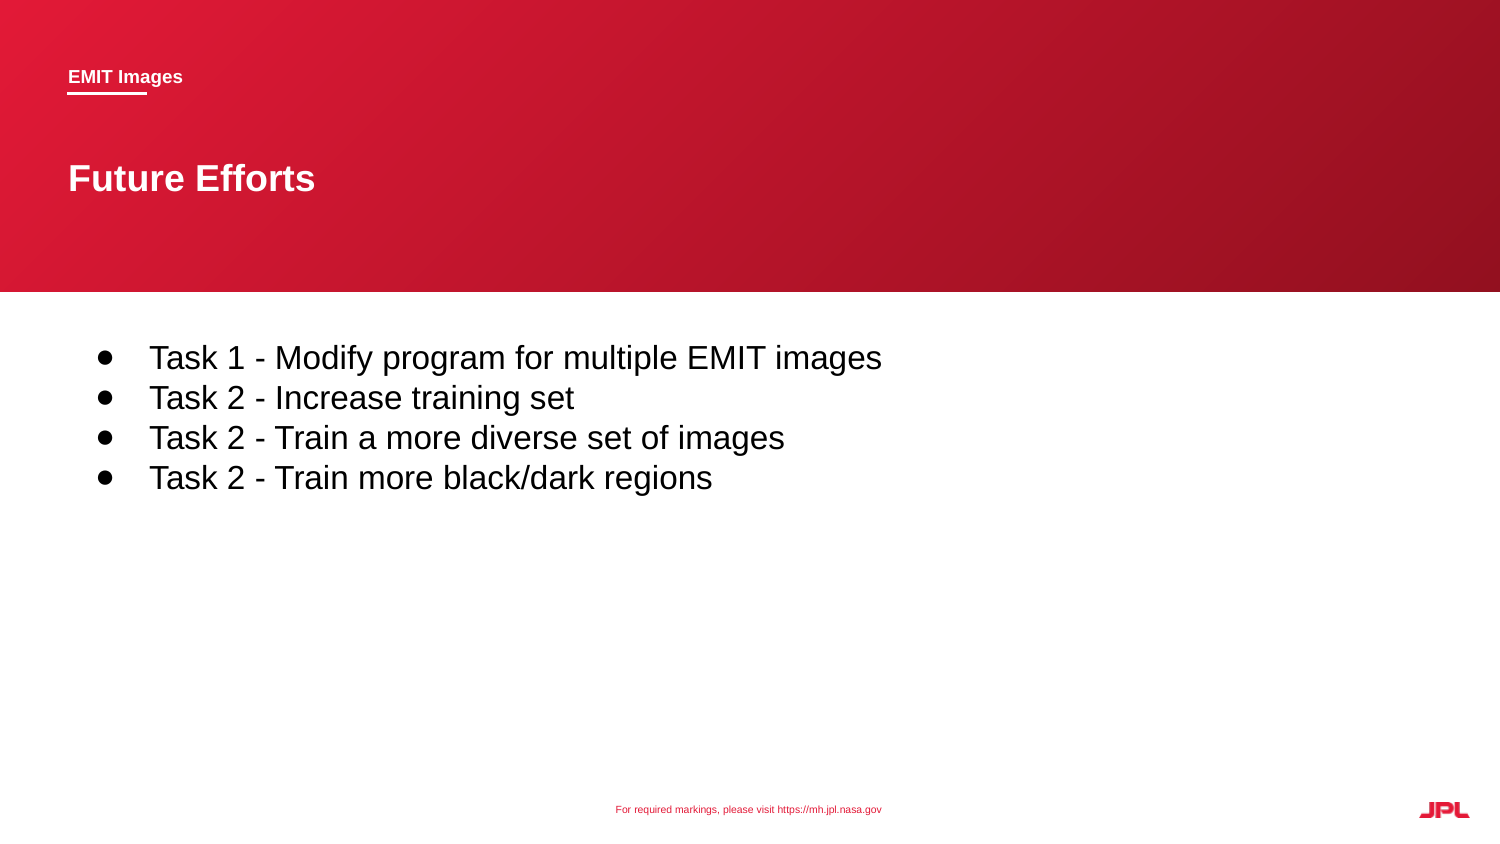

EMIT Images
Future Efforts
Task 1 - Modify program for multiple EMIT images
Task 2 - Increase training set
Task 2 - Train a more diverse set of images
Task 2 - Train more black/dark regions